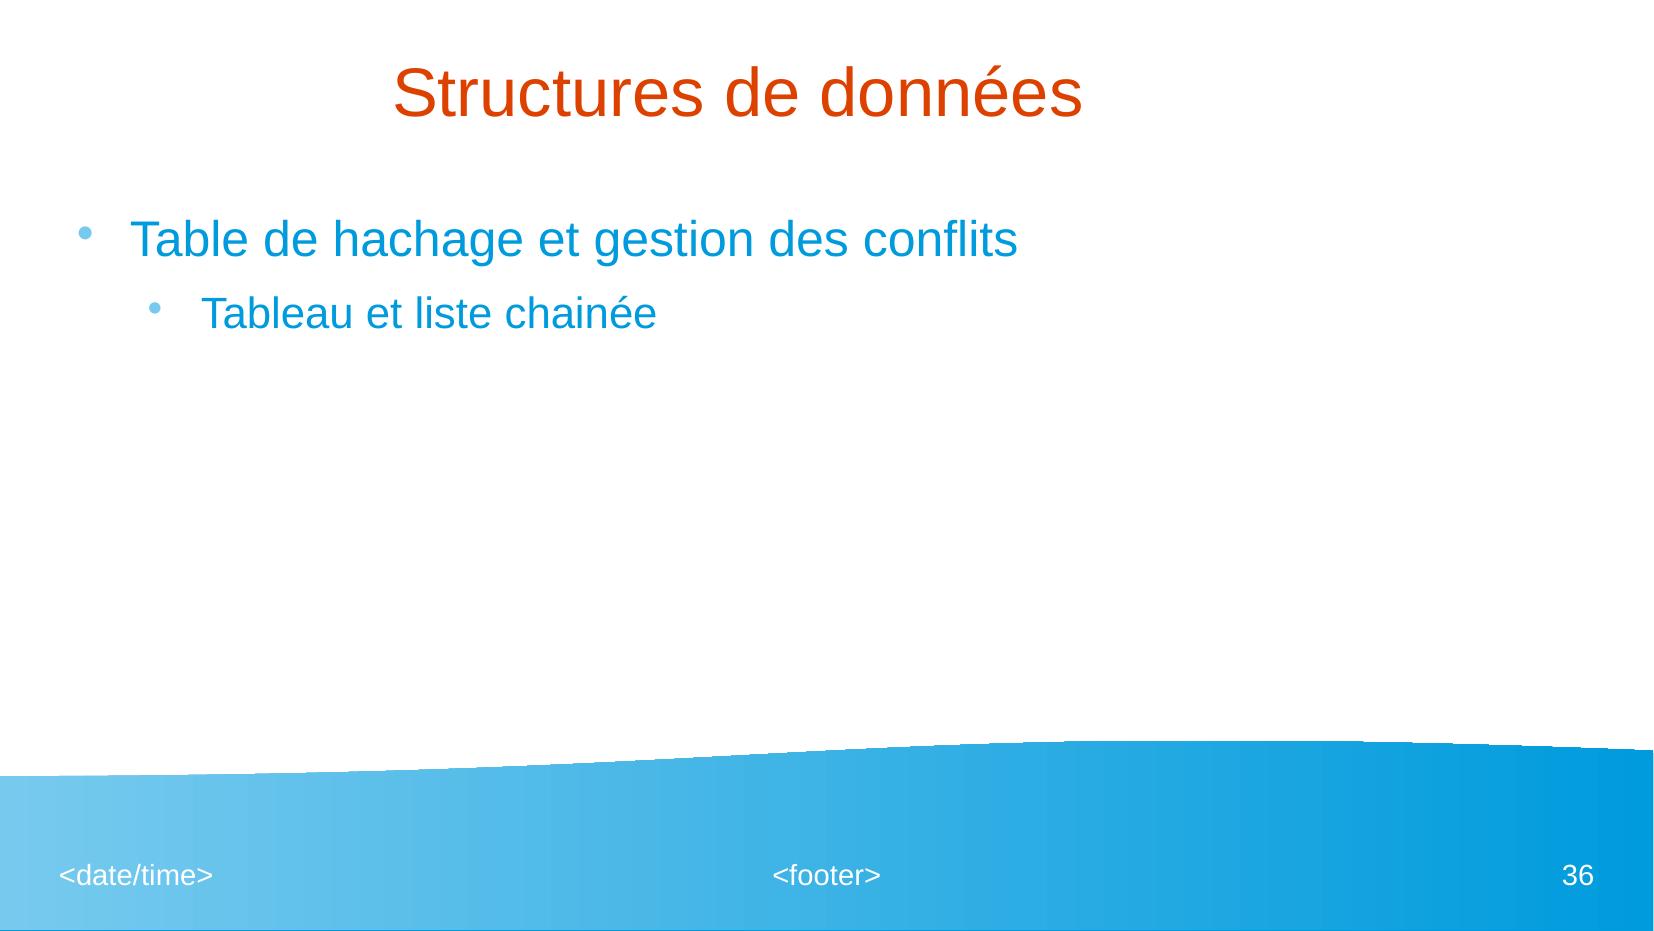

# Structures de données
Table de hachage et gestion des conflits
Tableau et liste chainée